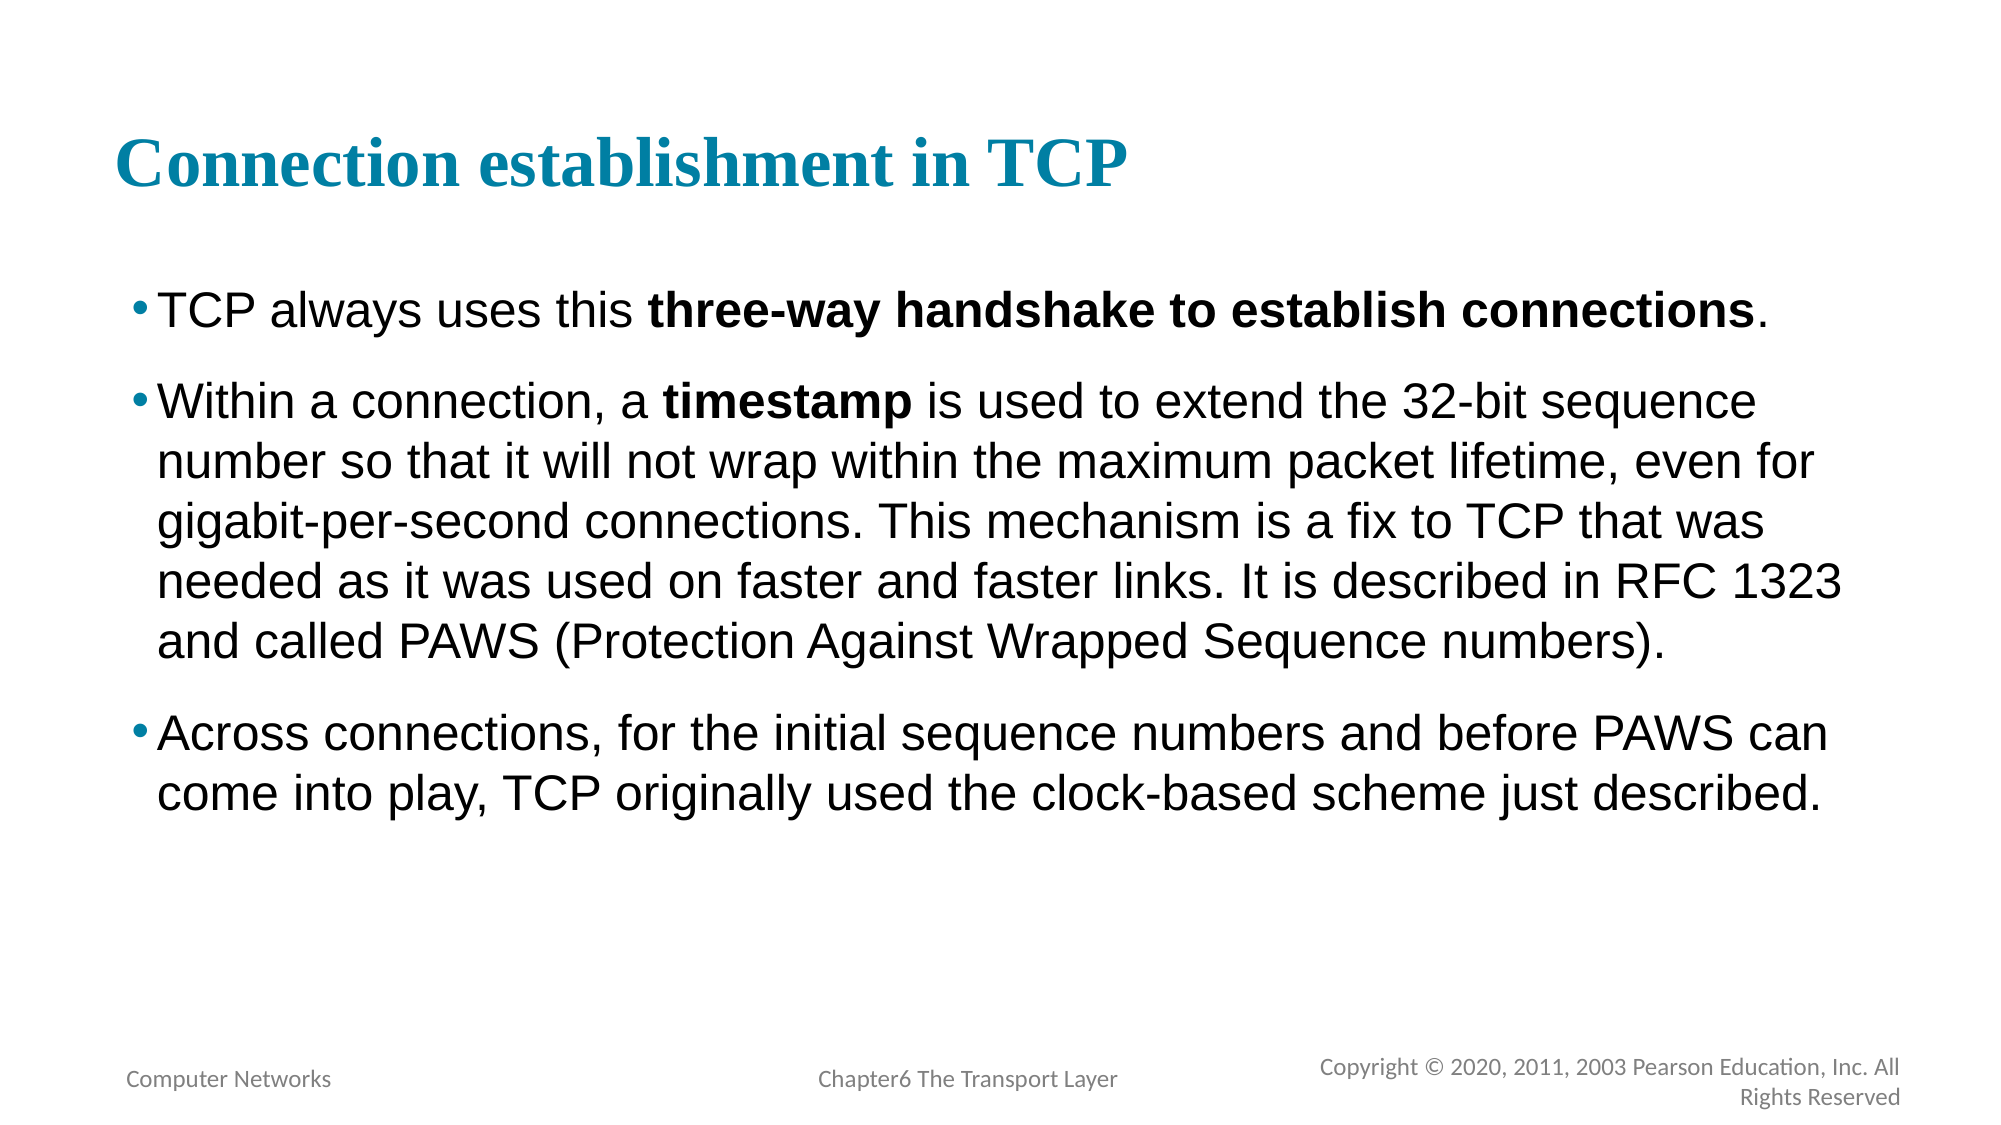

# Connection establishment in TCP
TCP always uses this three-way handshake to establish connections.
Within a connection, a timestamp is used to extend the 32-bit sequence number so that it will not wrap within the maximum packet lifetime, even for gigabit-per-second connections. This mechanism is a fix to TCP that was needed as it was used on faster and faster links. It is described in RFC 1323 and called PAWS (Protection Against Wrapped Sequence numbers).
Across connections, for the initial sequence numbers and before PAWS can come into play, TCP originally used the clock-based scheme just described.